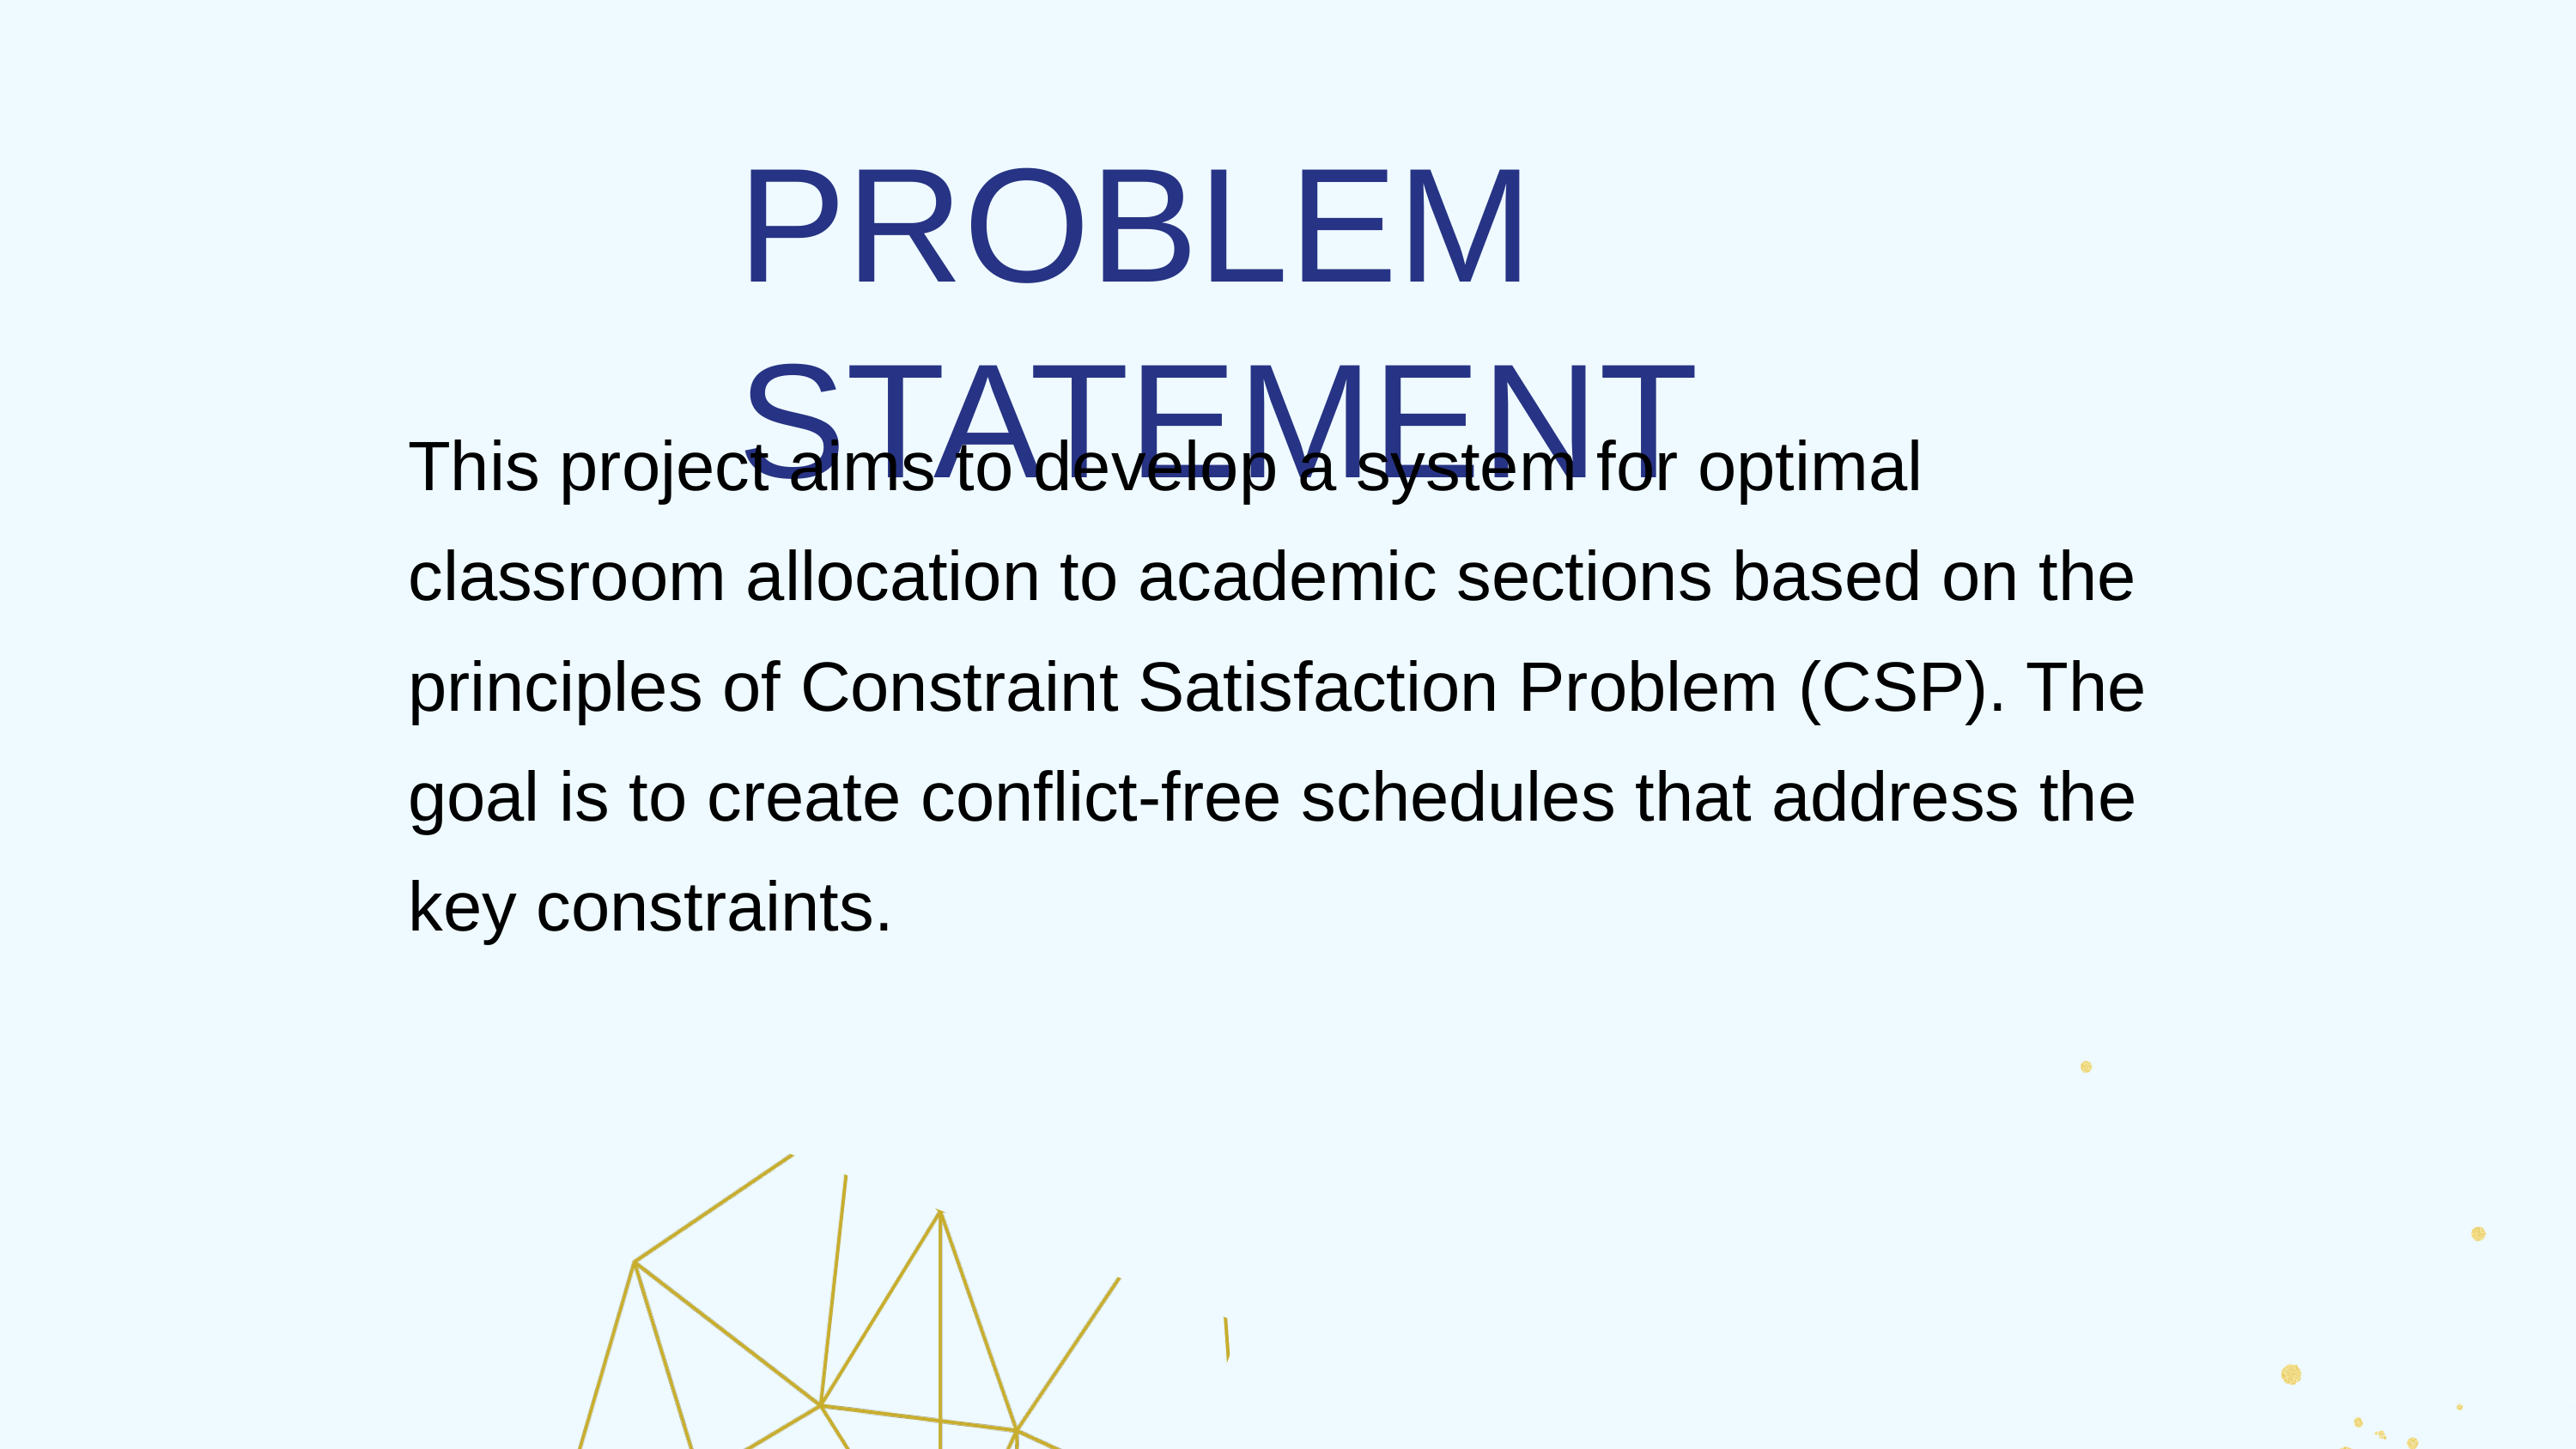

PROBLEM STATEMENT
This project aims to develop a system for optimal classroom allocation to academic sections based on the principles of Constraint Satisfaction Problem (CSP). The goal is to create conflict-free schedules that address the key constraints.